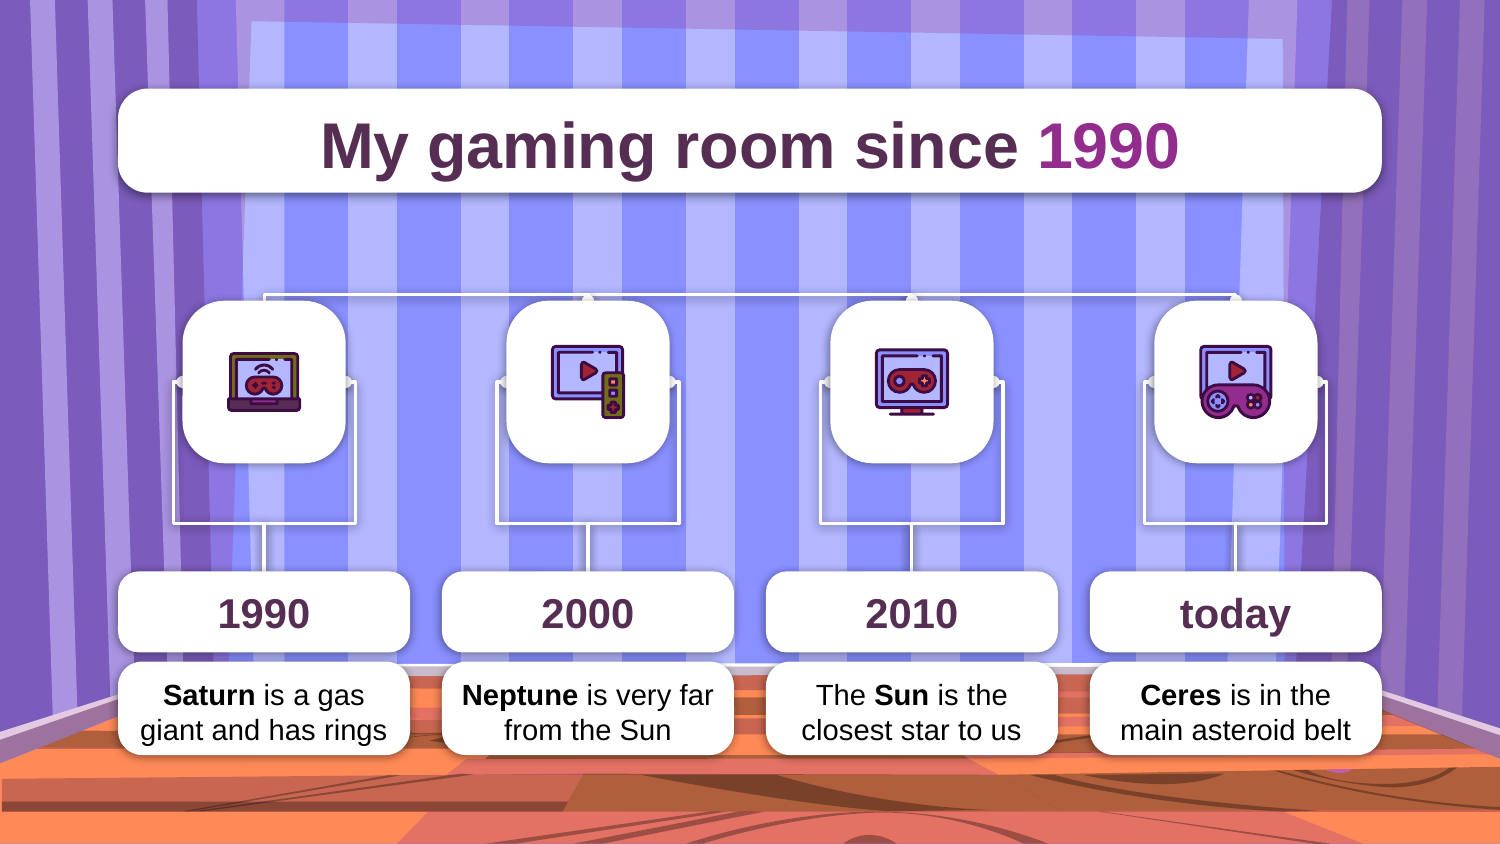

# My gaming room since 1990

1990

2000

2010

today

Saturn is a gas giant and has rings

Neptune is very far from the Sun

The Sun is the closest star to us

Ceres is in the main asteroid belt